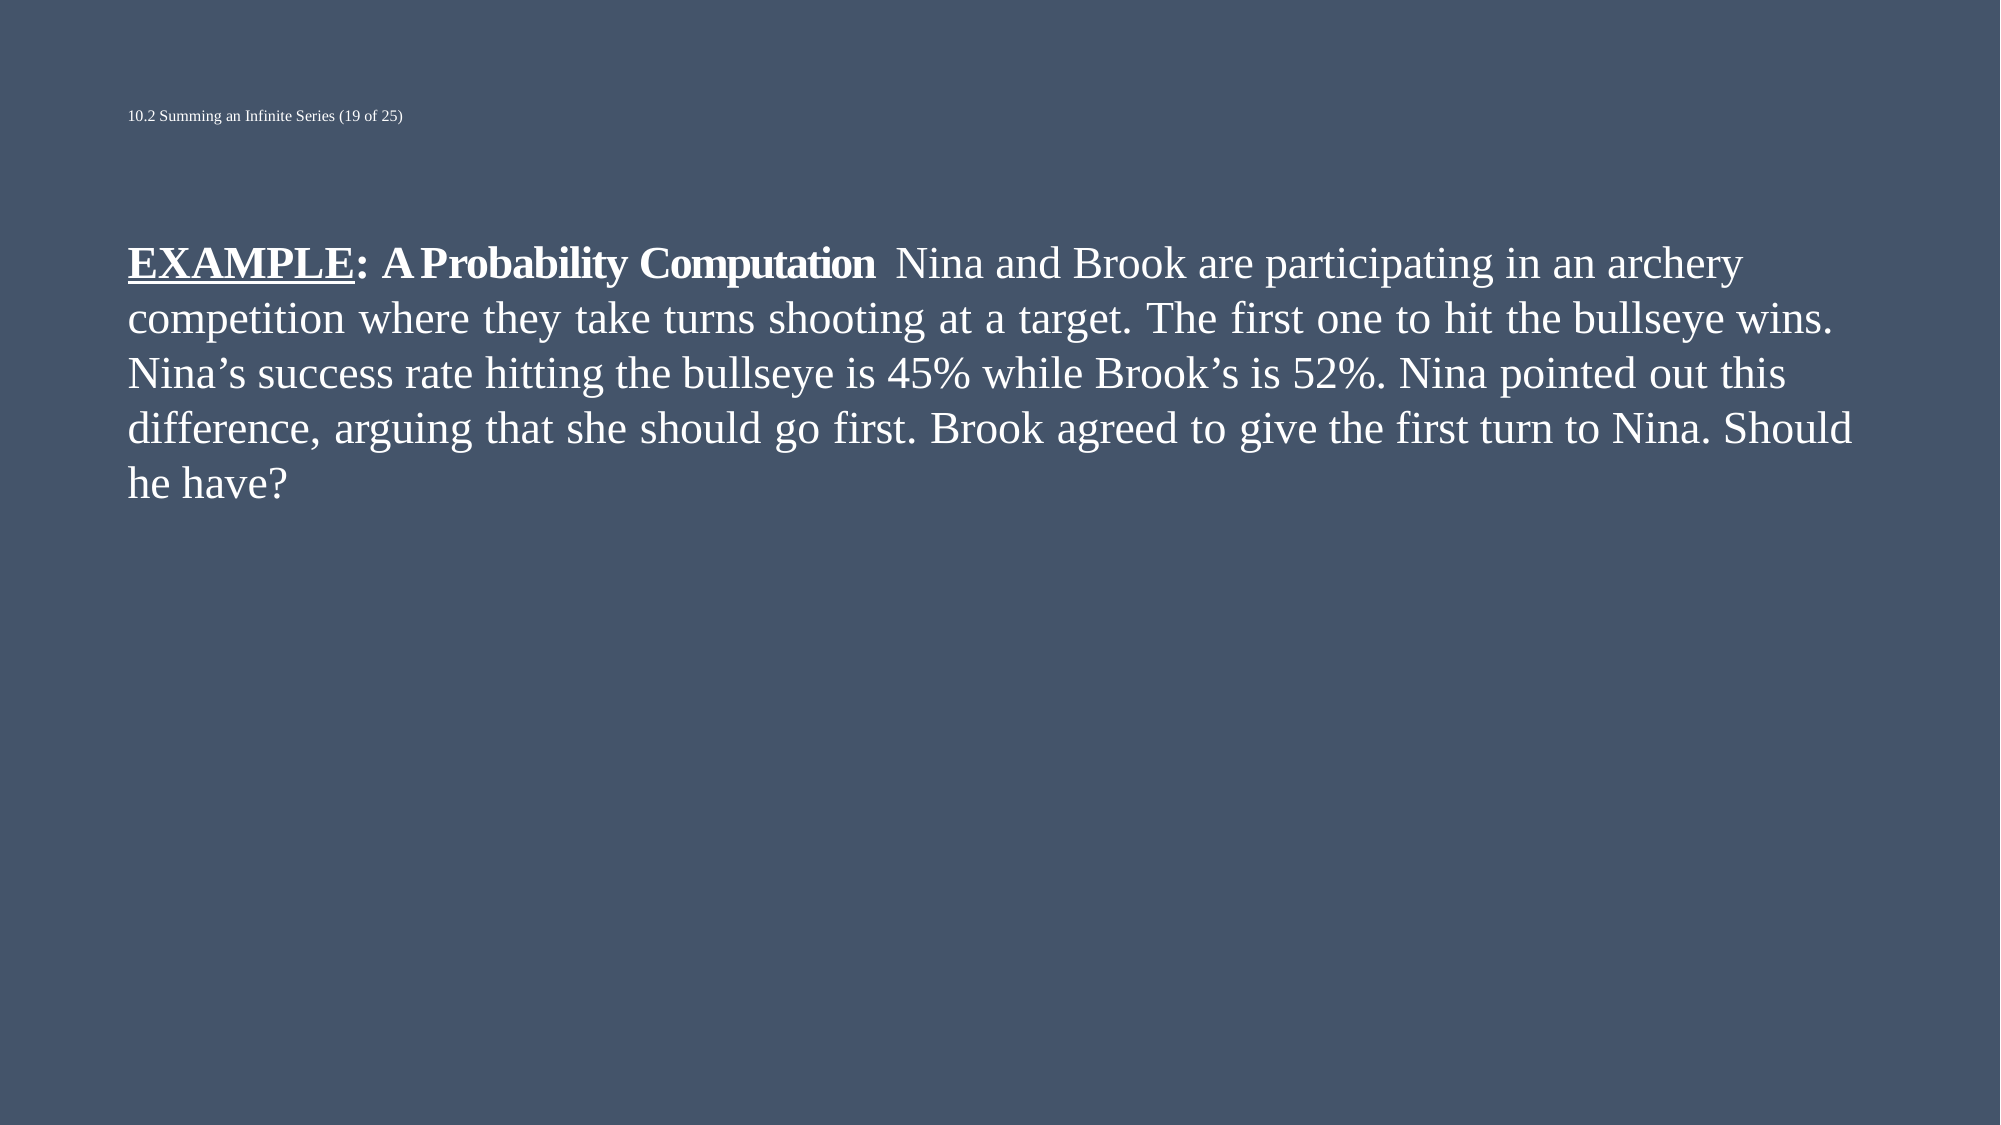

# 10.2 Summing an Infinite Series (19 of 25)
EXAMPLE: A Probability Computation  Nina and Brook are participating in an archery competition where they take turns shooting at a target. The first one to hit the bullseye wins. Nina’s success rate hitting the bullseye is 45% while Brook’s is 52%. Nina pointed out this difference, arguing that she should go first. Brook agreed to give the first turn to Nina. Should he have?